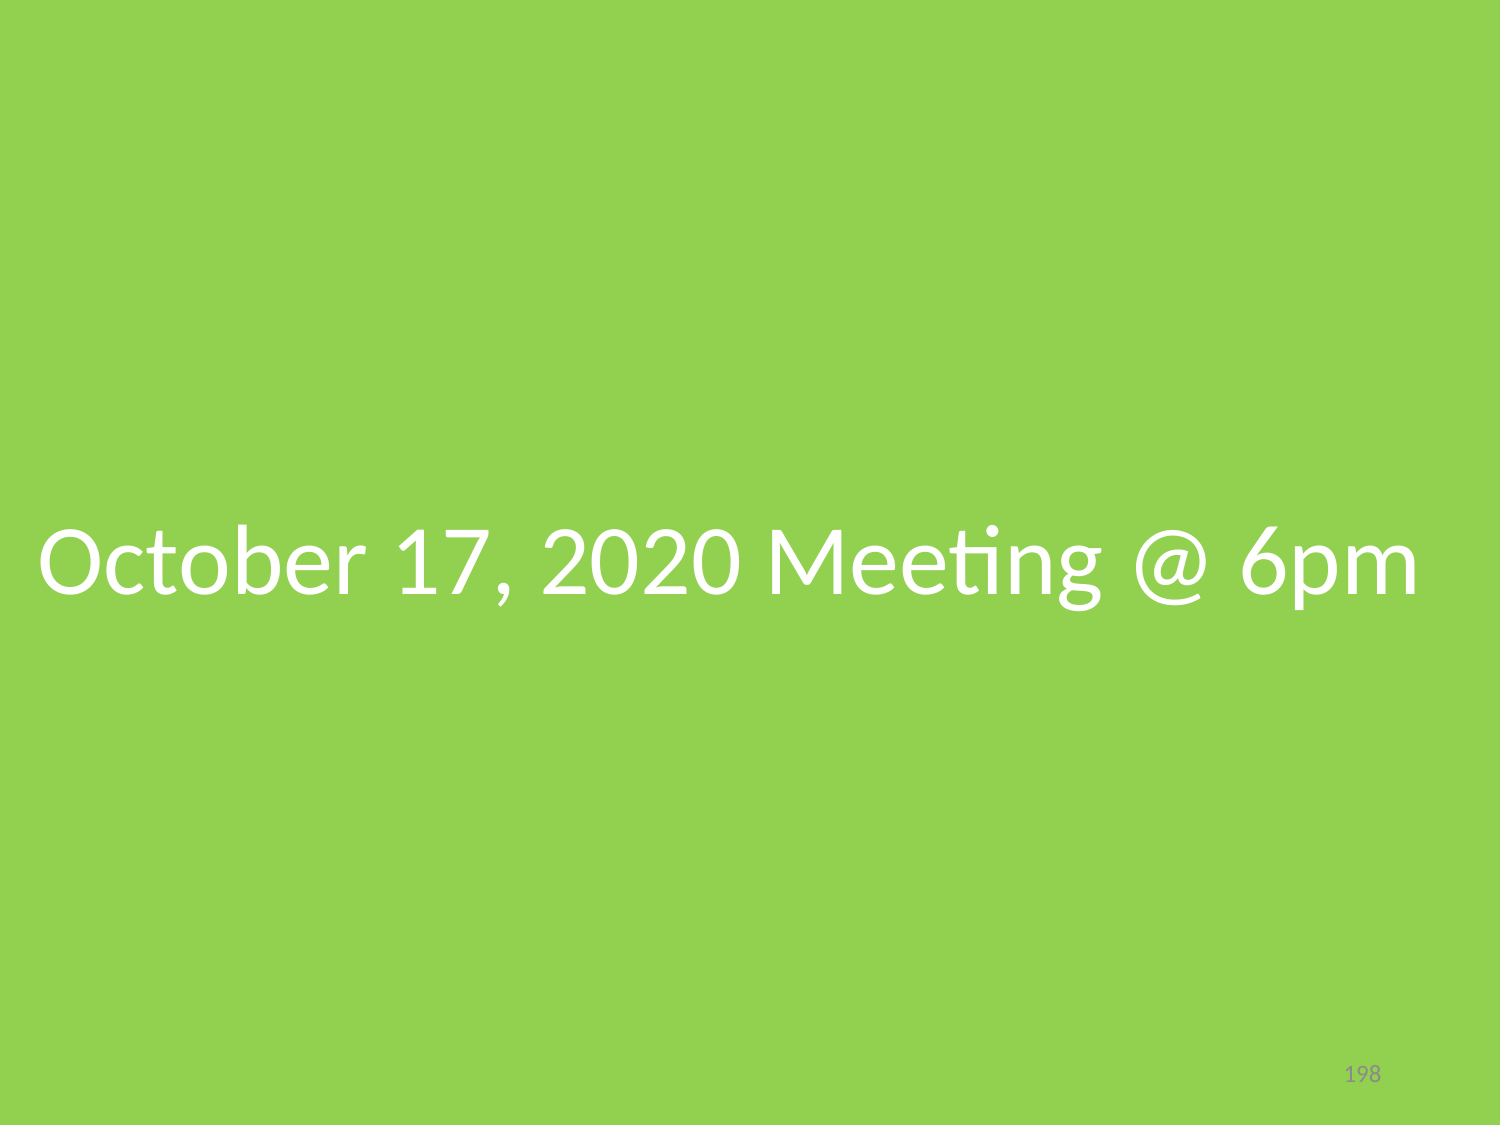

# October 17, 2020 Meeting @ 6pm
198